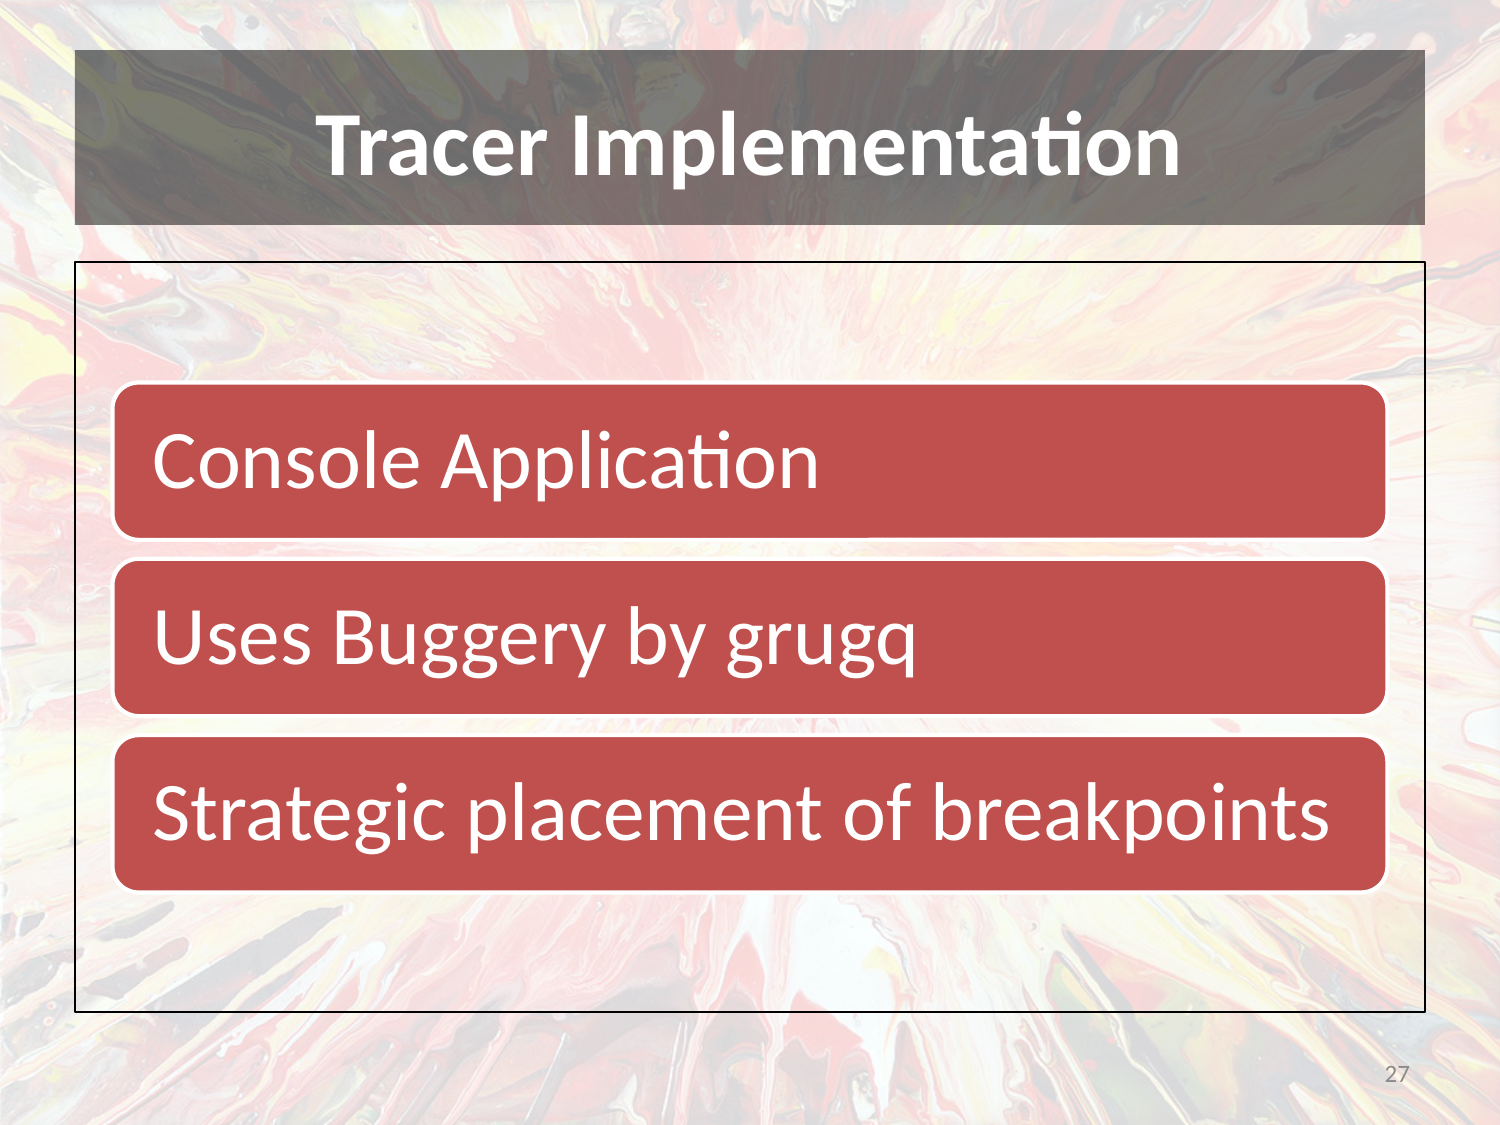

# Tracer Implementation
Console Application
Uses Buggery by grugq
Strategic placement of breakpoints

27